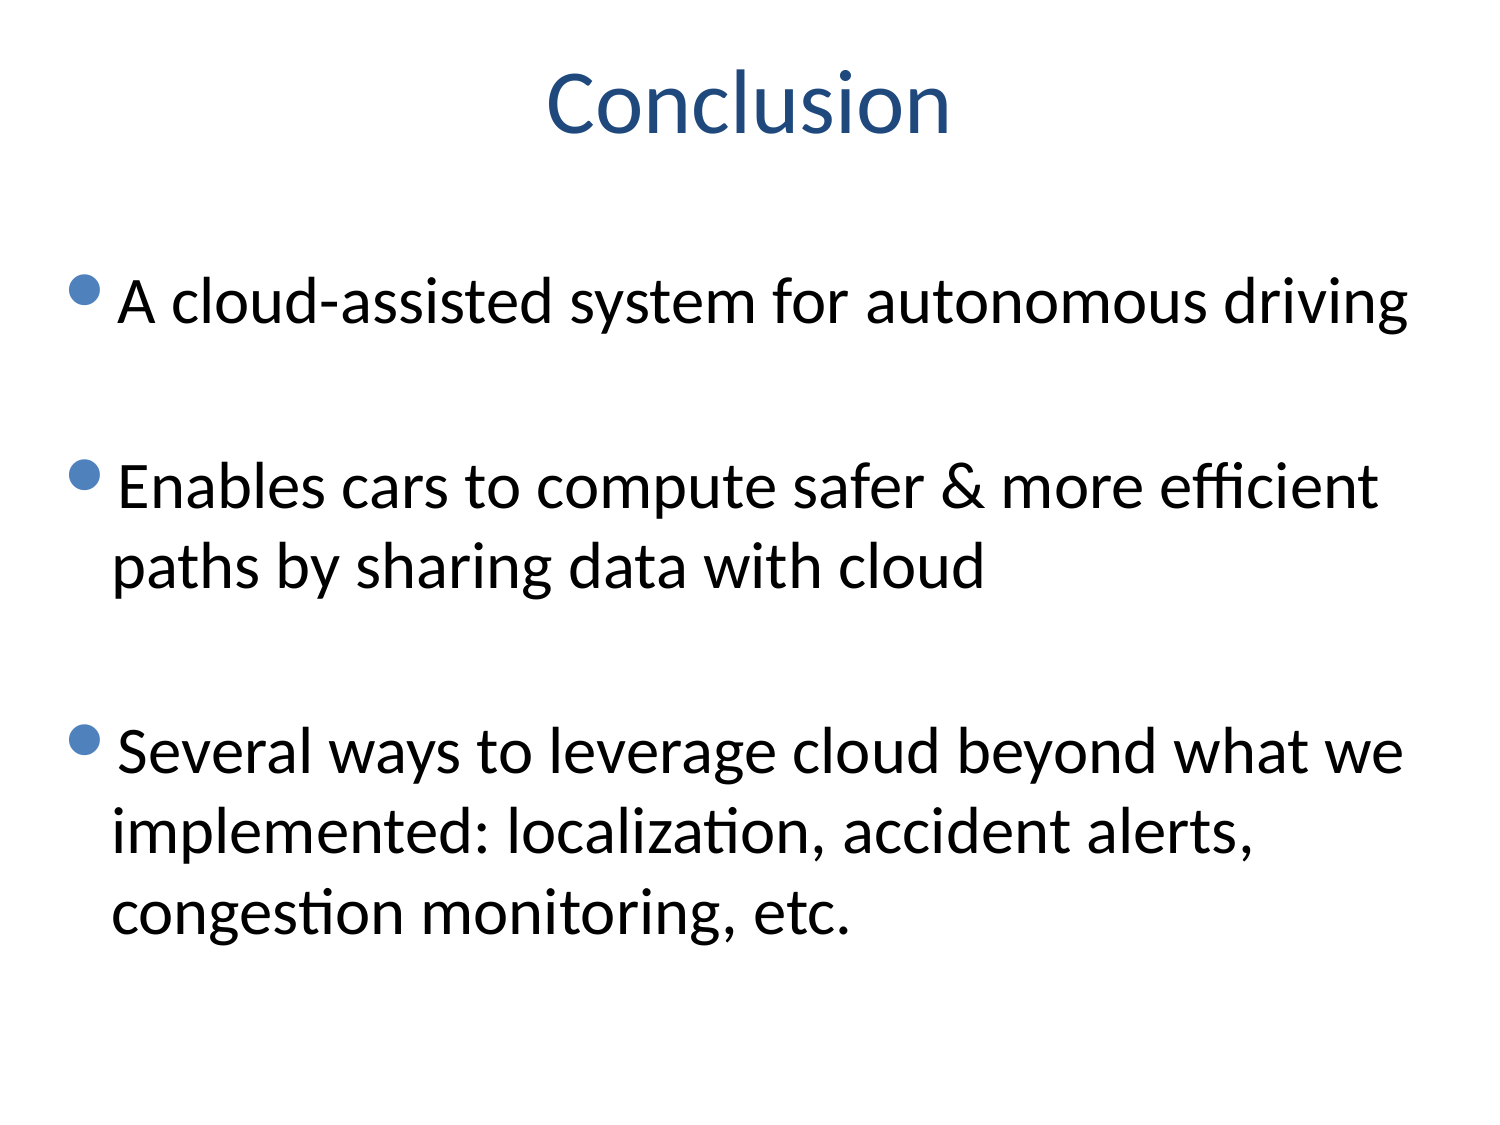

# Conclusion
A cloud-assisted system for autonomous driving

Enables cars to compute safer & more efficient paths by sharing data with cloud

Several ways to leverage cloud beyond what we implemented: localization, accident alerts, congestion monitoring, etc.